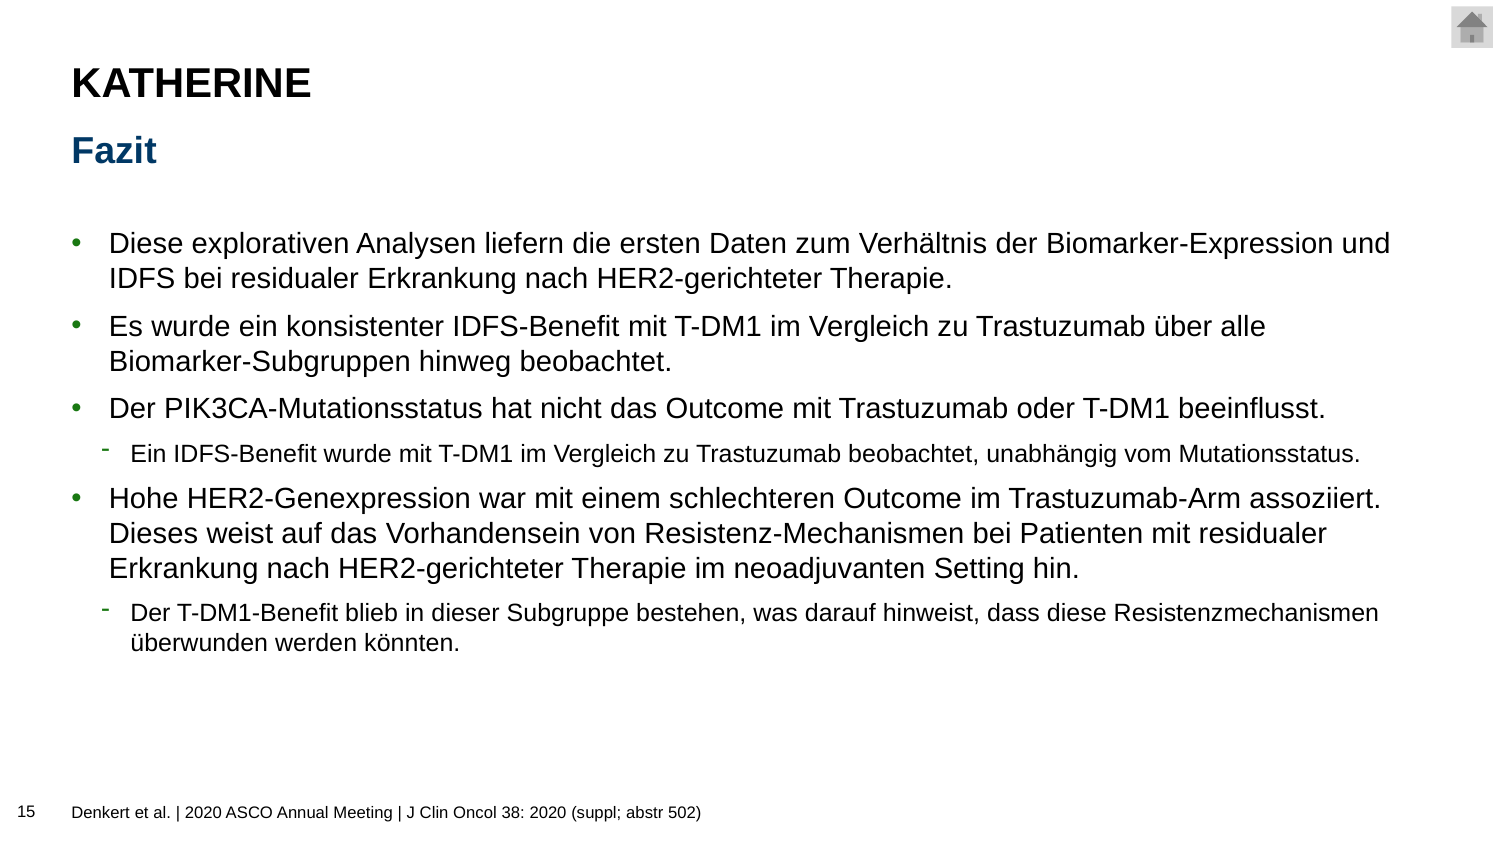

# KATHERINE
Fazit
Diese explorativen Analysen liefern die ersten Daten zum Verhältnis der Biomarker-Expression und IDFS bei residualer Erkrankung nach HER2-gerichteter Therapie.
Es wurde ein konsistenter IDFS-Benefit mit T-DM1 im Vergleich zu Trastuzumab über alle Biomarker-Subgruppen hinweg beobachtet.
Der PIK3CA-Mutationsstatus hat nicht das Outcome mit Trastuzumab oder T-DM1 beeinflusst.
Ein IDFS-Benefit wurde mit T-DM1 im Vergleich zu Trastuzumab beobachtet, unabhängig vom Mutationsstatus.
Hohe HER2-Genexpression war mit einem schlechteren Outcome im Trastuzumab-Arm assoziiert. Dieses weist auf das Vorhandensein von Resistenz-Mechanismen bei Patienten mit residualer Erkrankung nach HER2-gerichteter Therapie im neoadjuvanten Setting hin.
Der T-DM1-Benefit blieb in dieser Subgruppe bestehen, was darauf hinweist, dass diese Resistenzmechanismen überwunden werden könnten.
15
Denkert et al. | 2020 ASCO Annual Meeting | J Clin Oncol 38: 2020 (suppl; abstr 502)